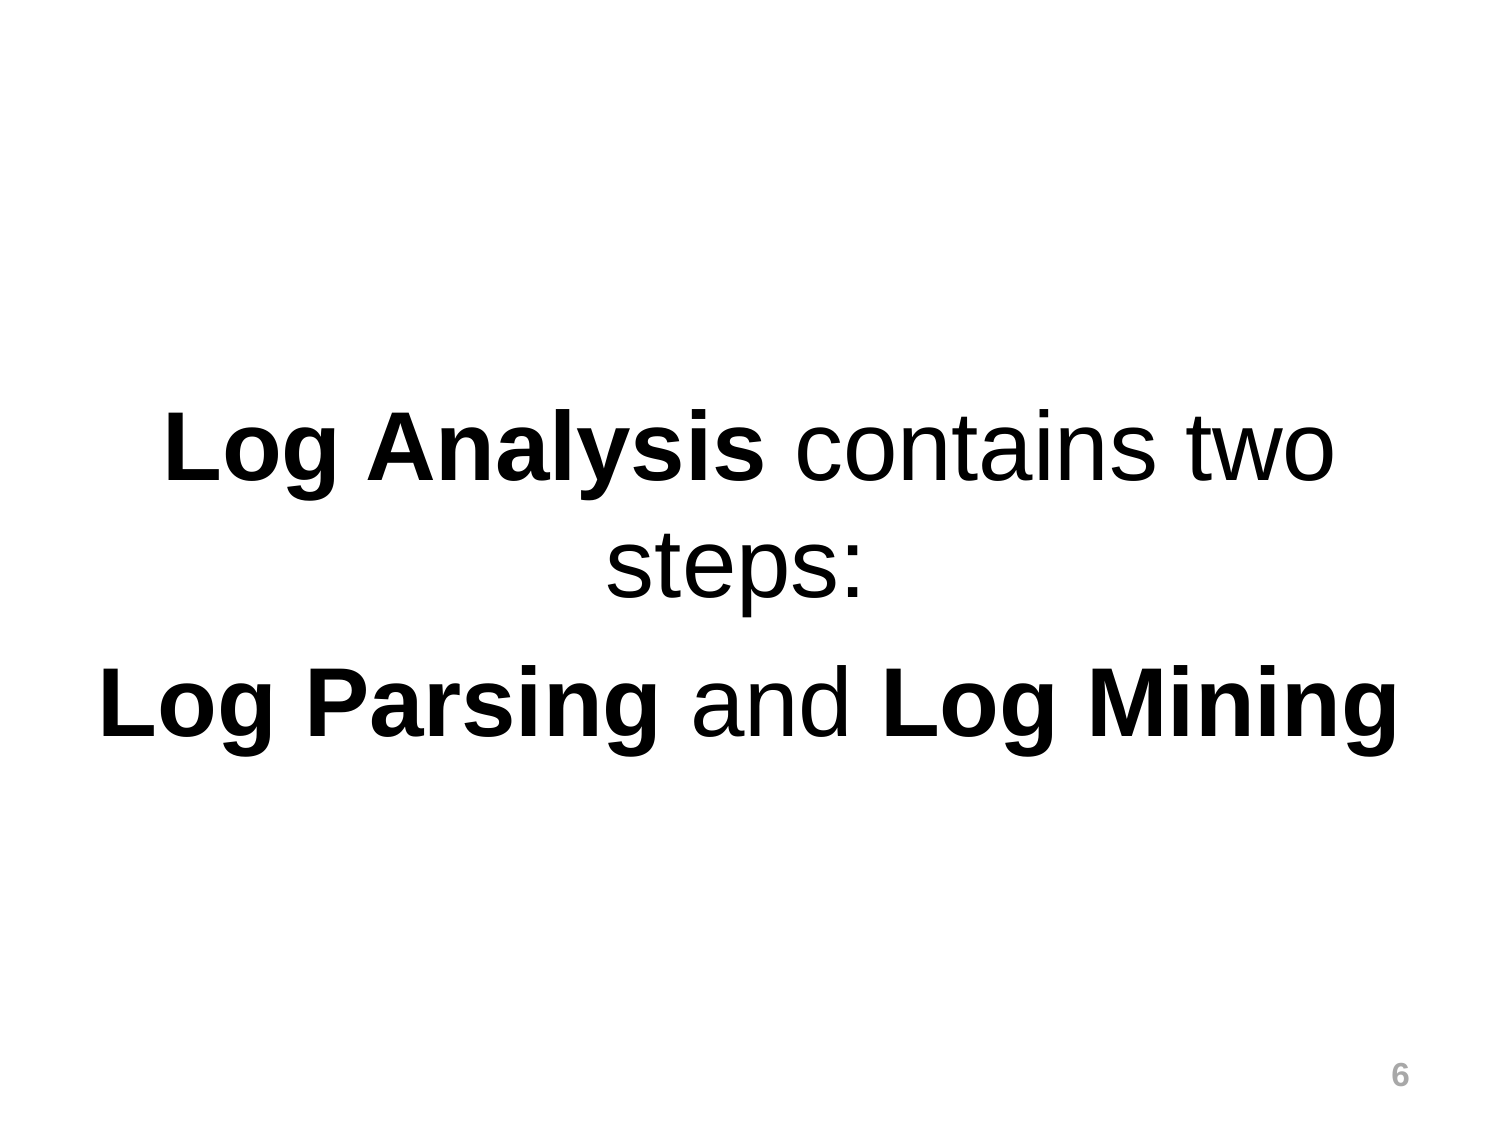

Log Analysis contains two steps:
Log Parsing and Log Mining
6